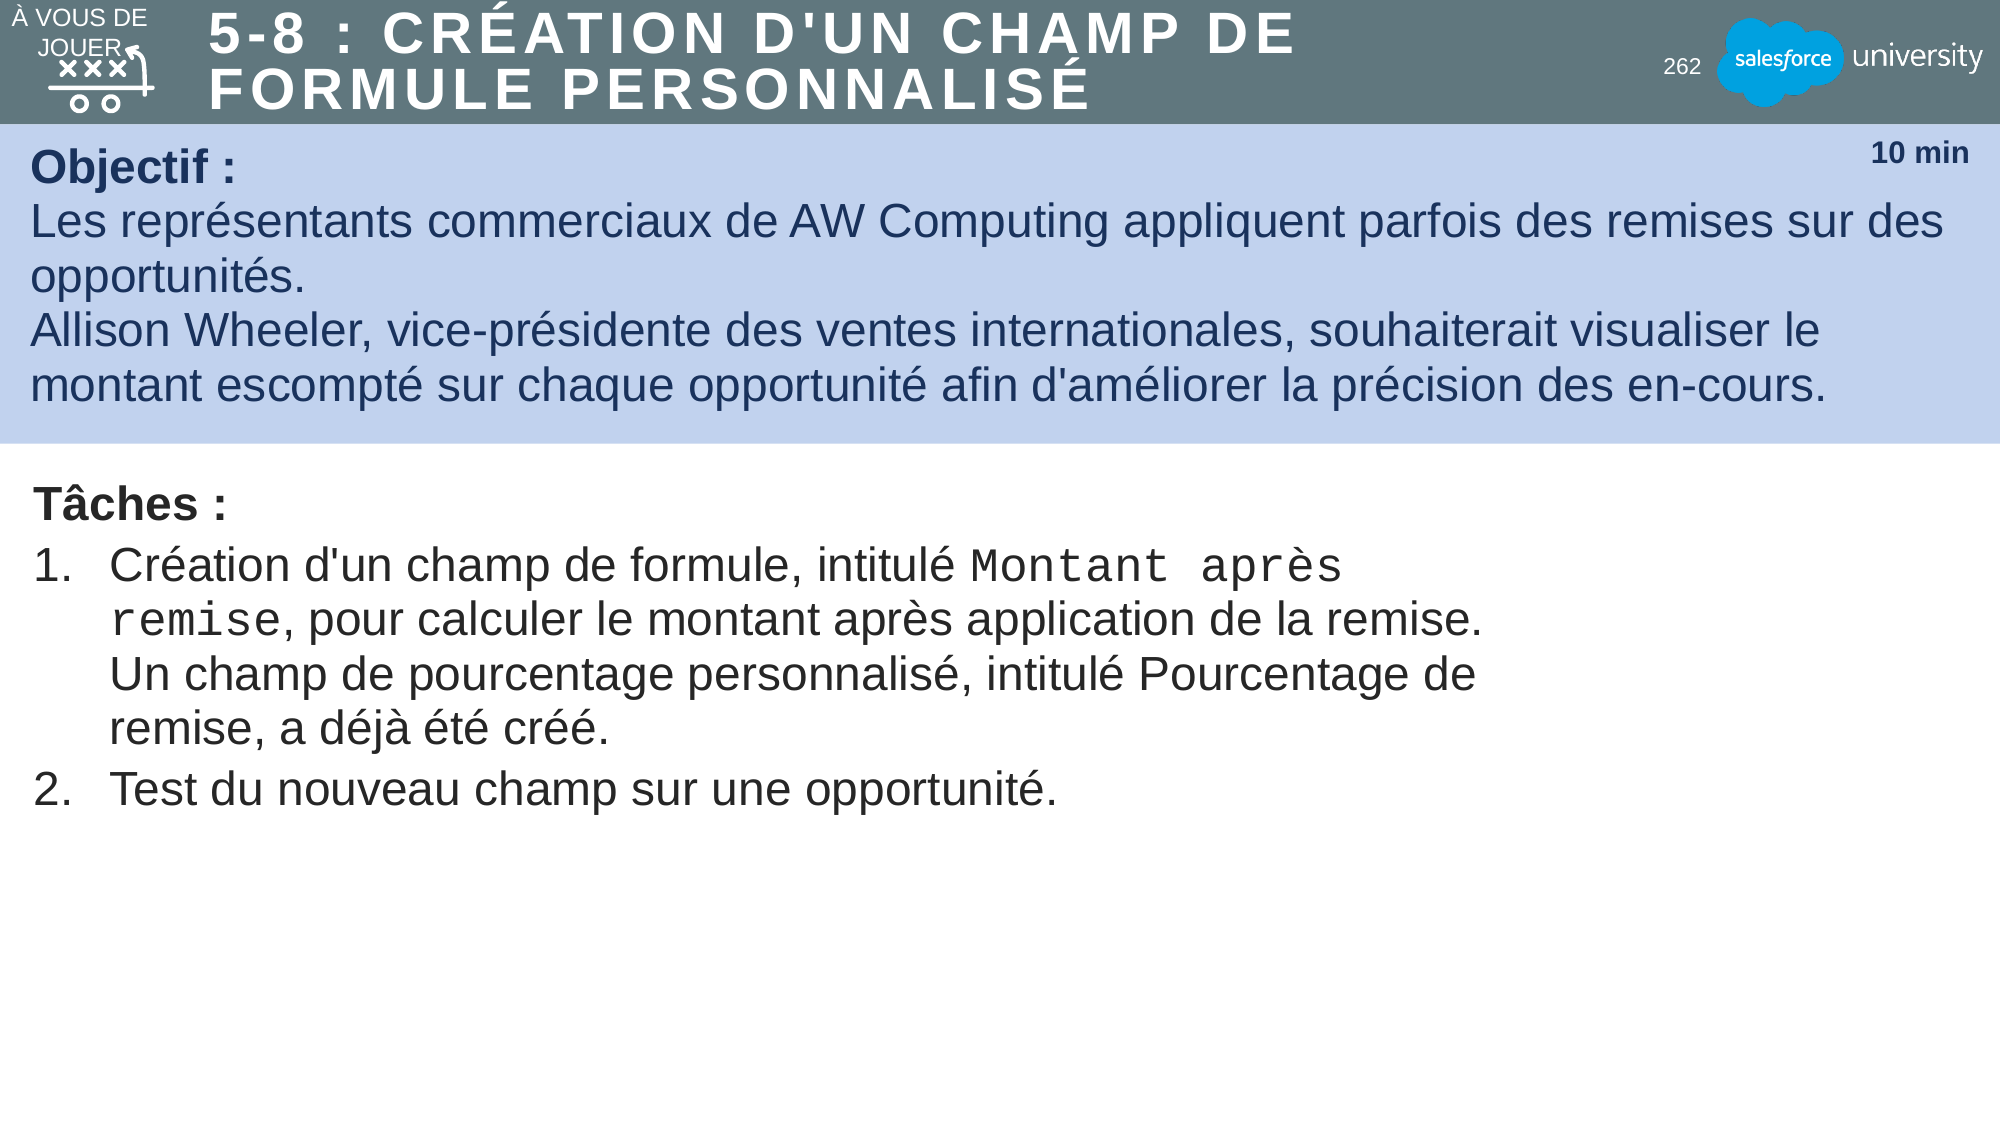

À VOUS DE JOUER
# 5-8 : Création d'un champ de formule personnalisé
262
Objectif :
Les représentants commerciaux de AW Computing appliquent parfois des remises sur des opportunités.
Allison Wheeler, vice-présidente des ventes internationales, souhaiterait visualiser le montant escompté sur chaque opportunité afin d'améliorer la précision des en-cours.
10 min
Tâches :
Création d'un champ de formule, intitulé Montant après remise, pour calculer le montant après application de la remise. Un champ de pourcentage personnalisé, intitulé Pourcentage de remise, a déjà été créé.
Test du nouveau champ sur une opportunité.